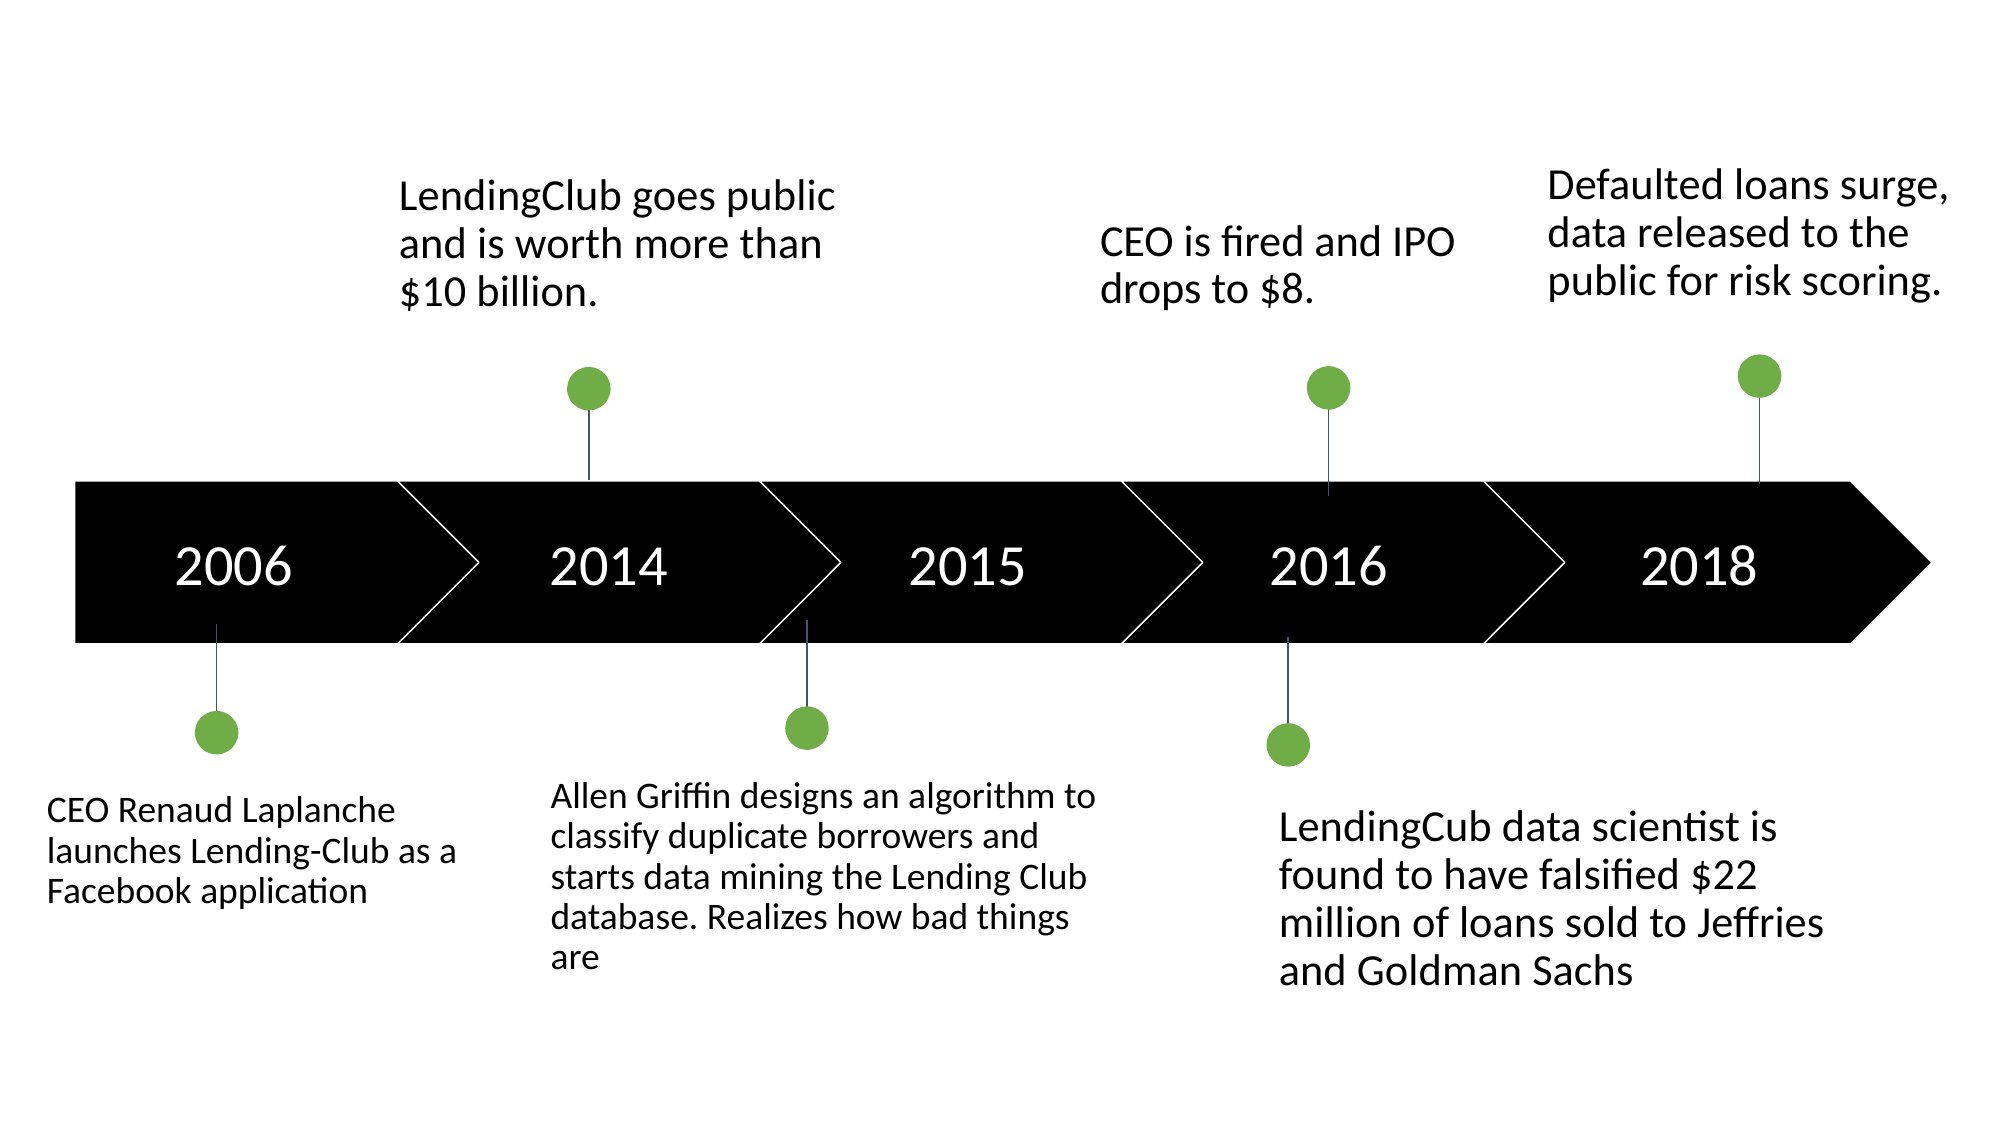

Defaulted loans surge, data released to the public for risk scoring.
LendingClub goes public and is worth more than $10 billion.
CEO is fired and IPO drops to $8.

2006
2014
2015
2016
2018

Allen Griffin designs an algorithm to classify duplicate borrowers and starts data mining the Lending Club database. Realizes how bad things are
CEO Renaud Laplanche launches Lending-Club as a Facebook application
LendingCub data scientist is found to have falsified $22 million of loans sold to Jeffries and Goldman Sachs